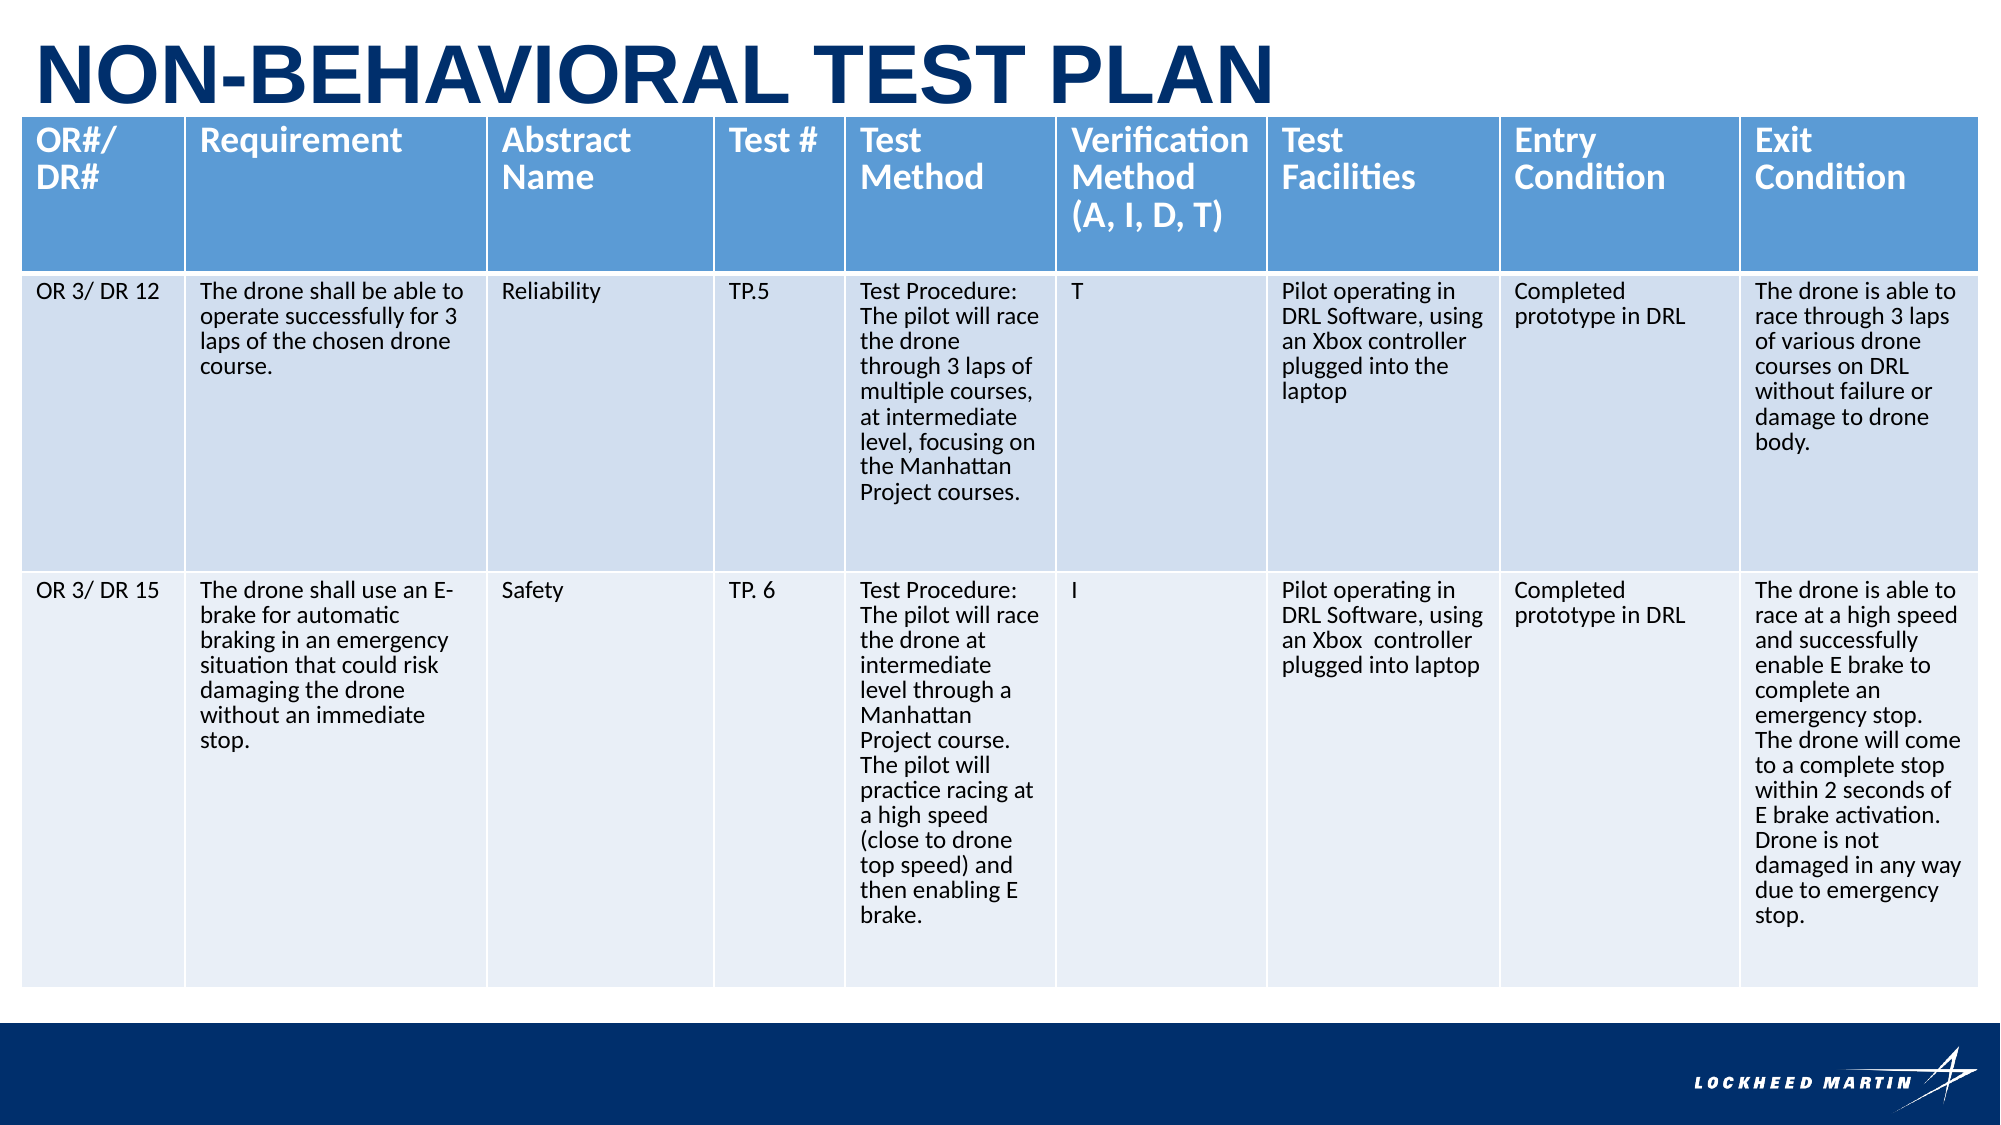

Non-Behavioral Test Plan
| OR#/DR# | Requirement | Abstract Name | Test # | Test Method | Verification Method (A, I, D, T) | Test Facilities | Entry Condition | Exit Condition |
| --- | --- | --- | --- | --- | --- | --- | --- | --- |
| OR 3/ DR 12 | The drone shall be able to operate successfully for 3 laps of the chosen drone course. | Reliability | TP.5 | Test Procedure: The pilot will race the drone through 3 laps of multiple courses, at intermediate level, focusing on the Manhattan Project courses. | T | Pilot operating in DRL Software, using an Xbox controller plugged into the laptop | Completed prototype in DRL | The drone is able to race through 3 laps of various drone courses on DRL without failure or damage to drone body. |
| OR 3/ DR 15 | The drone shall use an E-brake for automatic braking in an emergency situation that could risk damaging the drone without an immediate stop. | Safety | TP. 6 | Test Procedure: The pilot will race the drone at intermediate level through a Manhattan Project course. The pilot will practice racing at a high speed (close to drone top speed) and then enabling E brake. | I | Pilot operating in DRL Software, using an Xbox controller plugged into laptop | Completed prototype in DRL | The drone is able to race at a high speed and successfully enable E brake to complete an emergency stop. The drone will come to a complete stop within 2 seconds of E brake activation. Drone is not damaged in any way due to emergency stop. |